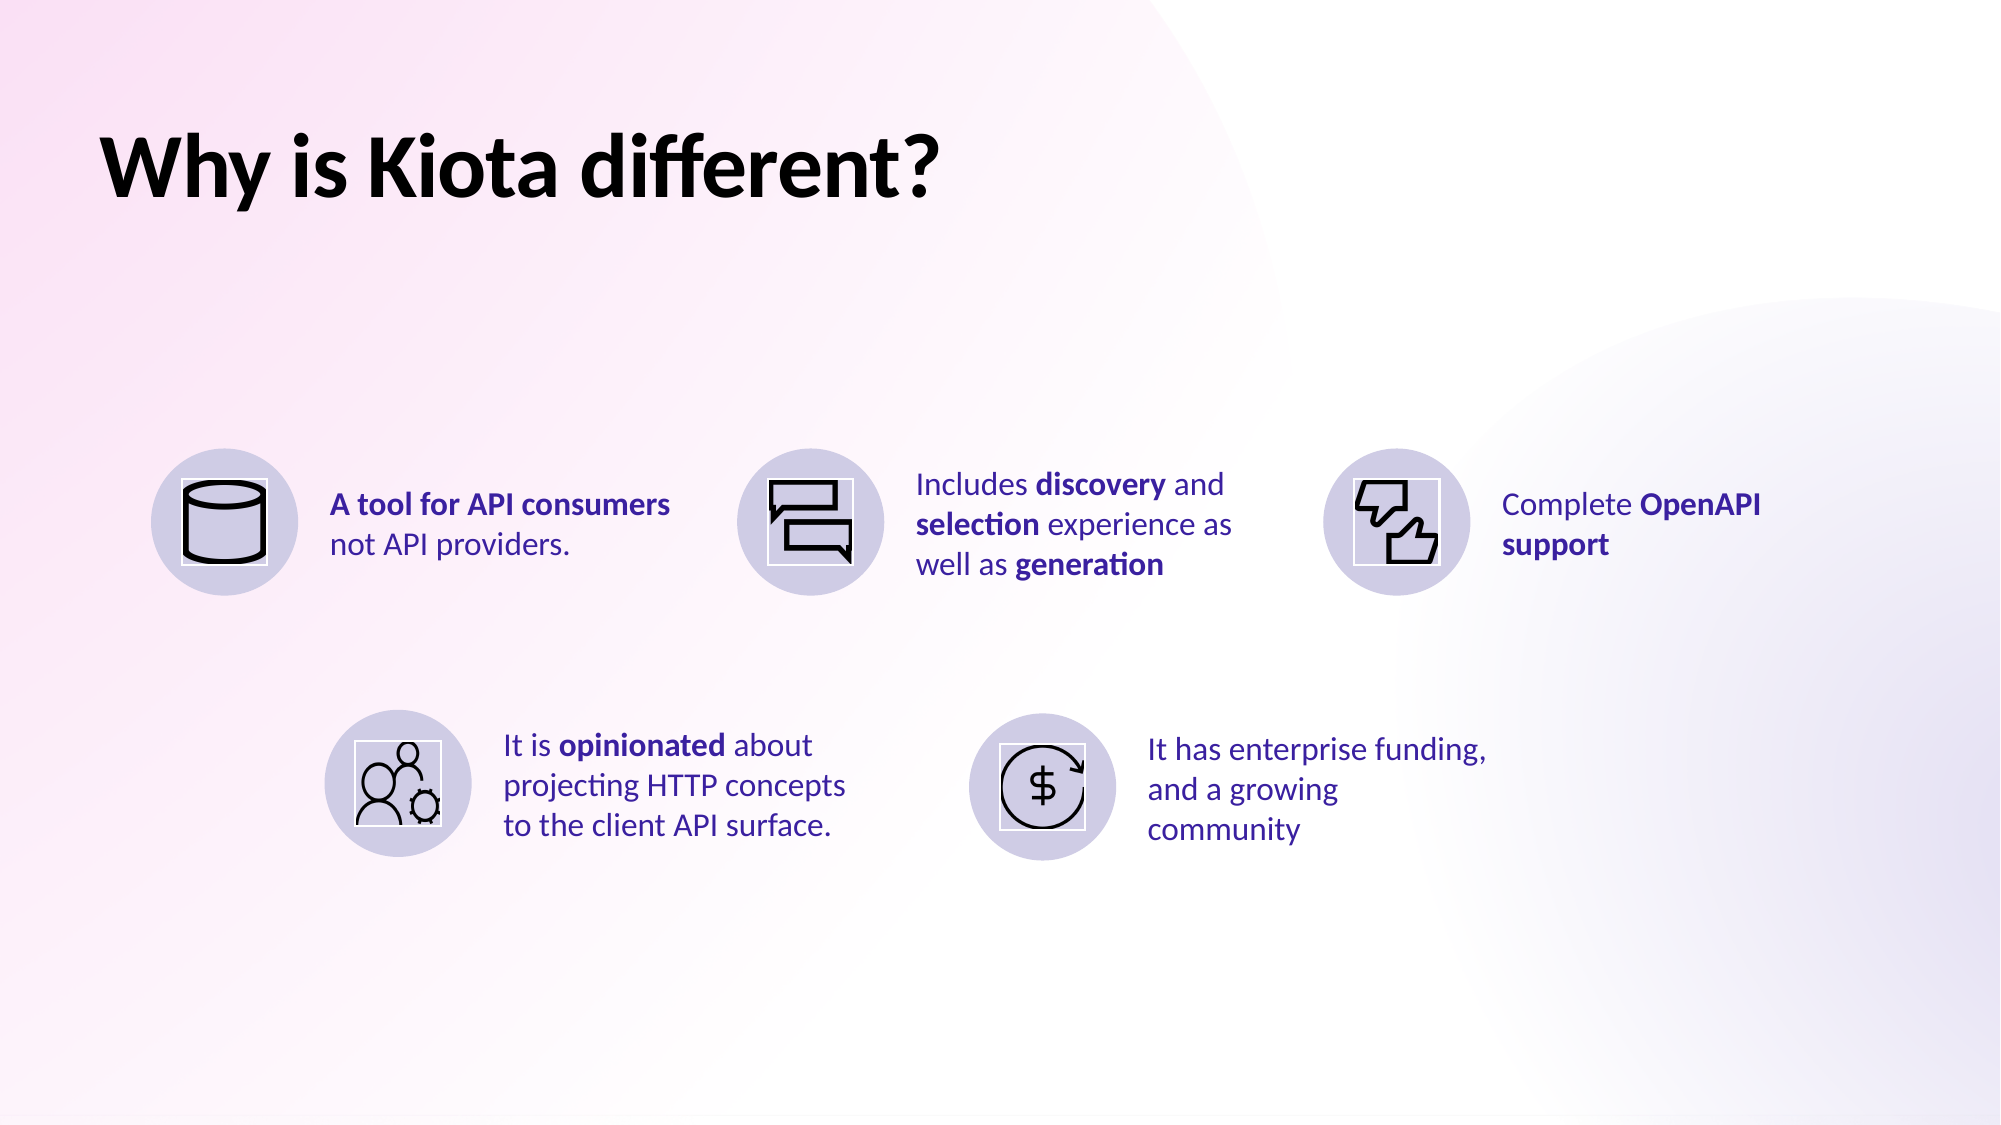

# Why is Kiota different?
A tool for API consumers not API providers.
Includes discovery and selection experience as well as generation
Complete OpenAPI support
It is opinionated about projecting HTTP concepts to the client API surface.
It has enterprise funding, and a growing community